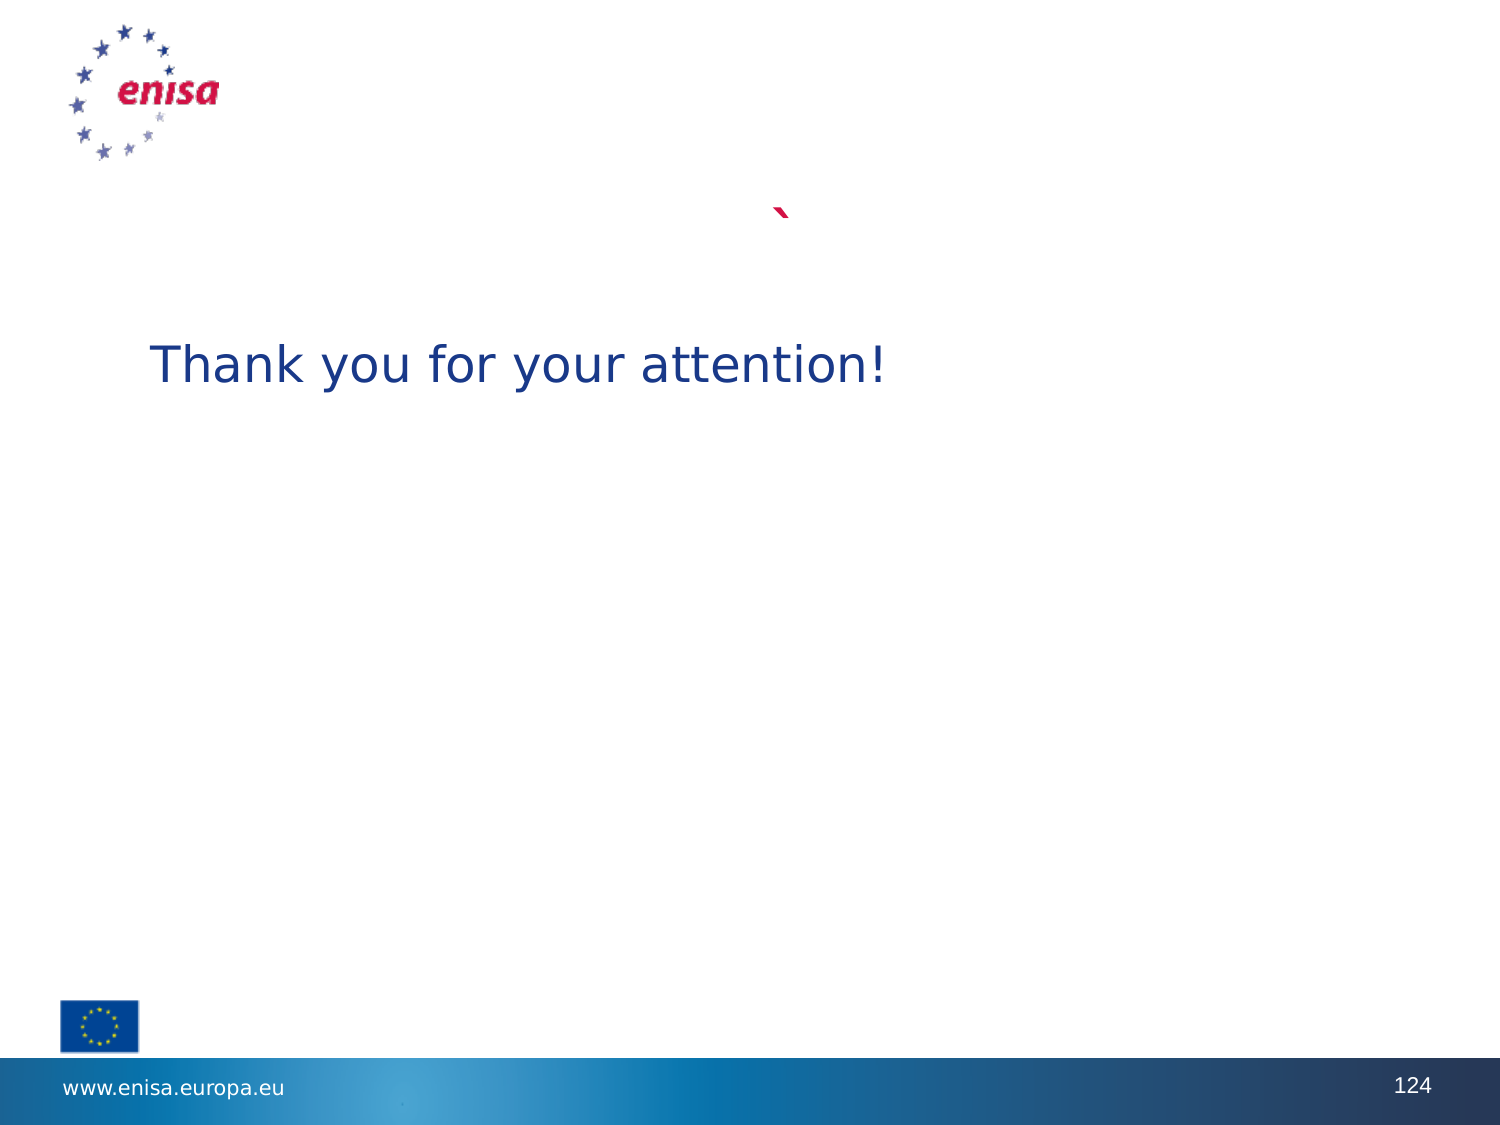

# `
Thank you for your attention!